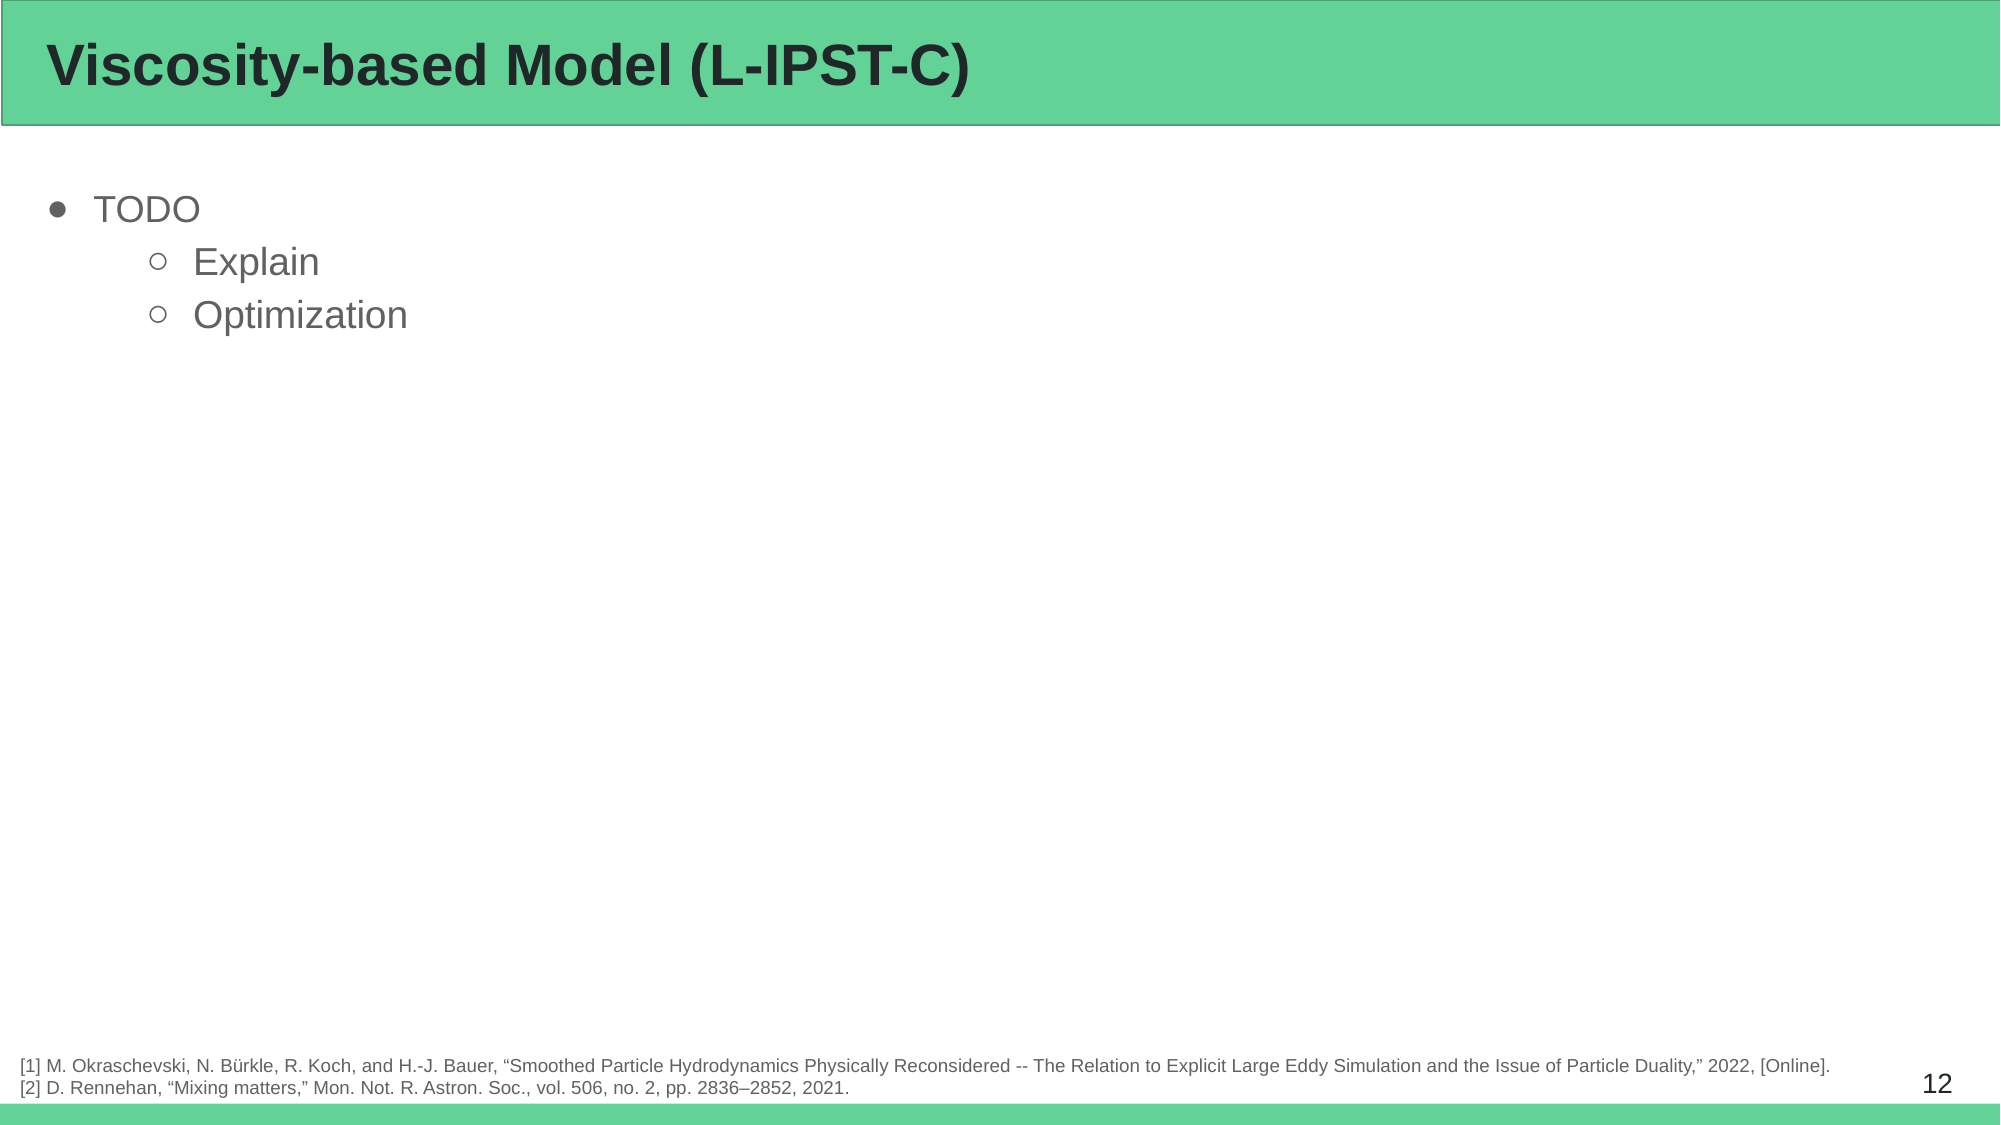

# Viscosity-based Model (L-IPST-C)
TODO
Explain
Optimization

[1] M. Okraschevski, N. Bürkle, R. Koch, and H.-J. Bauer, “Smoothed Particle Hydrodynamics Physically Reconsidered -- The Relation to Explicit Large Eddy Simulation and the Issue of Particle Duality,” 2022, [Online].
[2] D. Rennehan, “Mixing matters,” Mon. Not. R. Astron. Soc., vol. 506, no. 2, pp. 2836–2852, 2021.
12